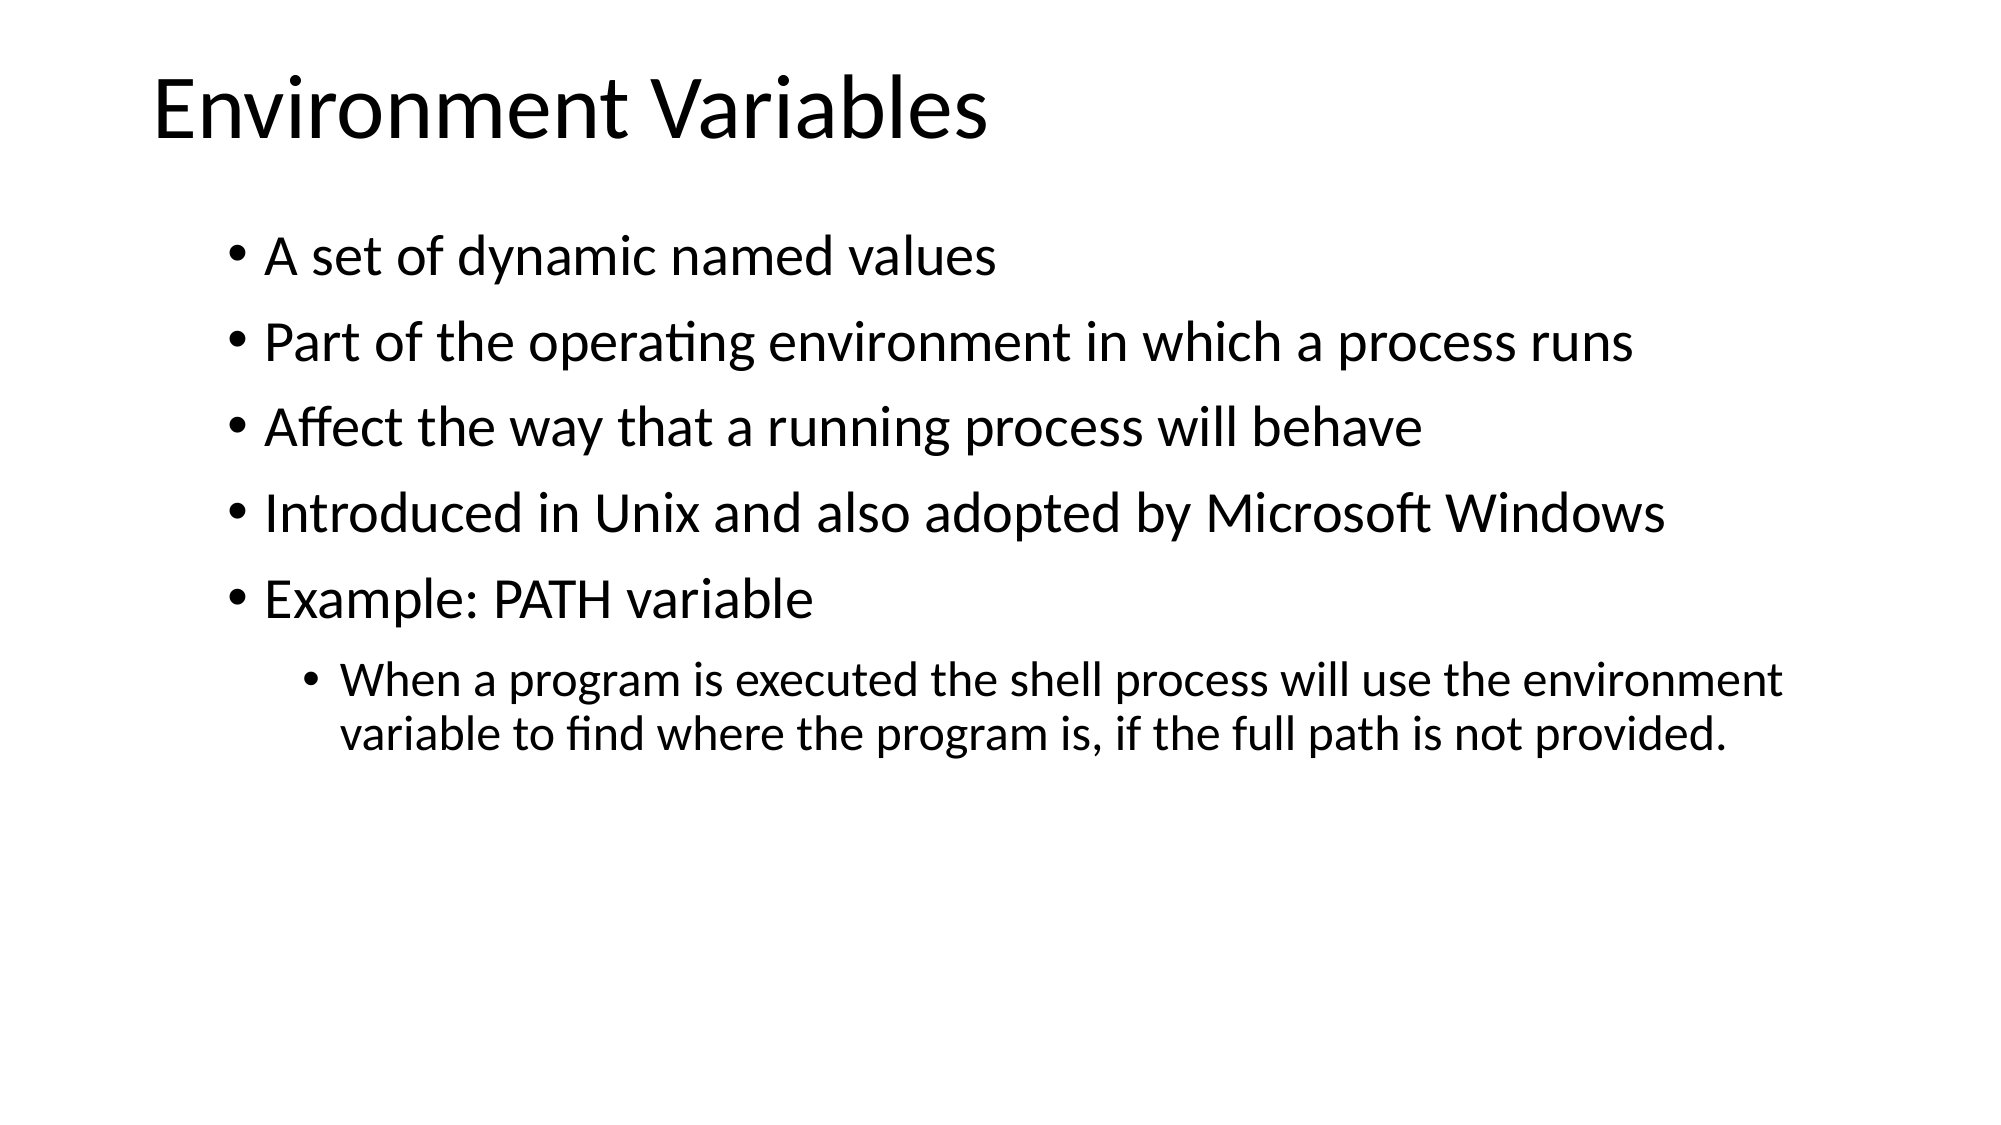

# Environment Variables
A set of dynamic named values
Part of the operating environment in which a process runs
Affect the way that a running process will behave
Introduced in Unix and also adopted by Microsoft Windows
Example: PATH variable
When a program is executed the shell process will use the environment variable to find where the program is, if the full path is not provided.